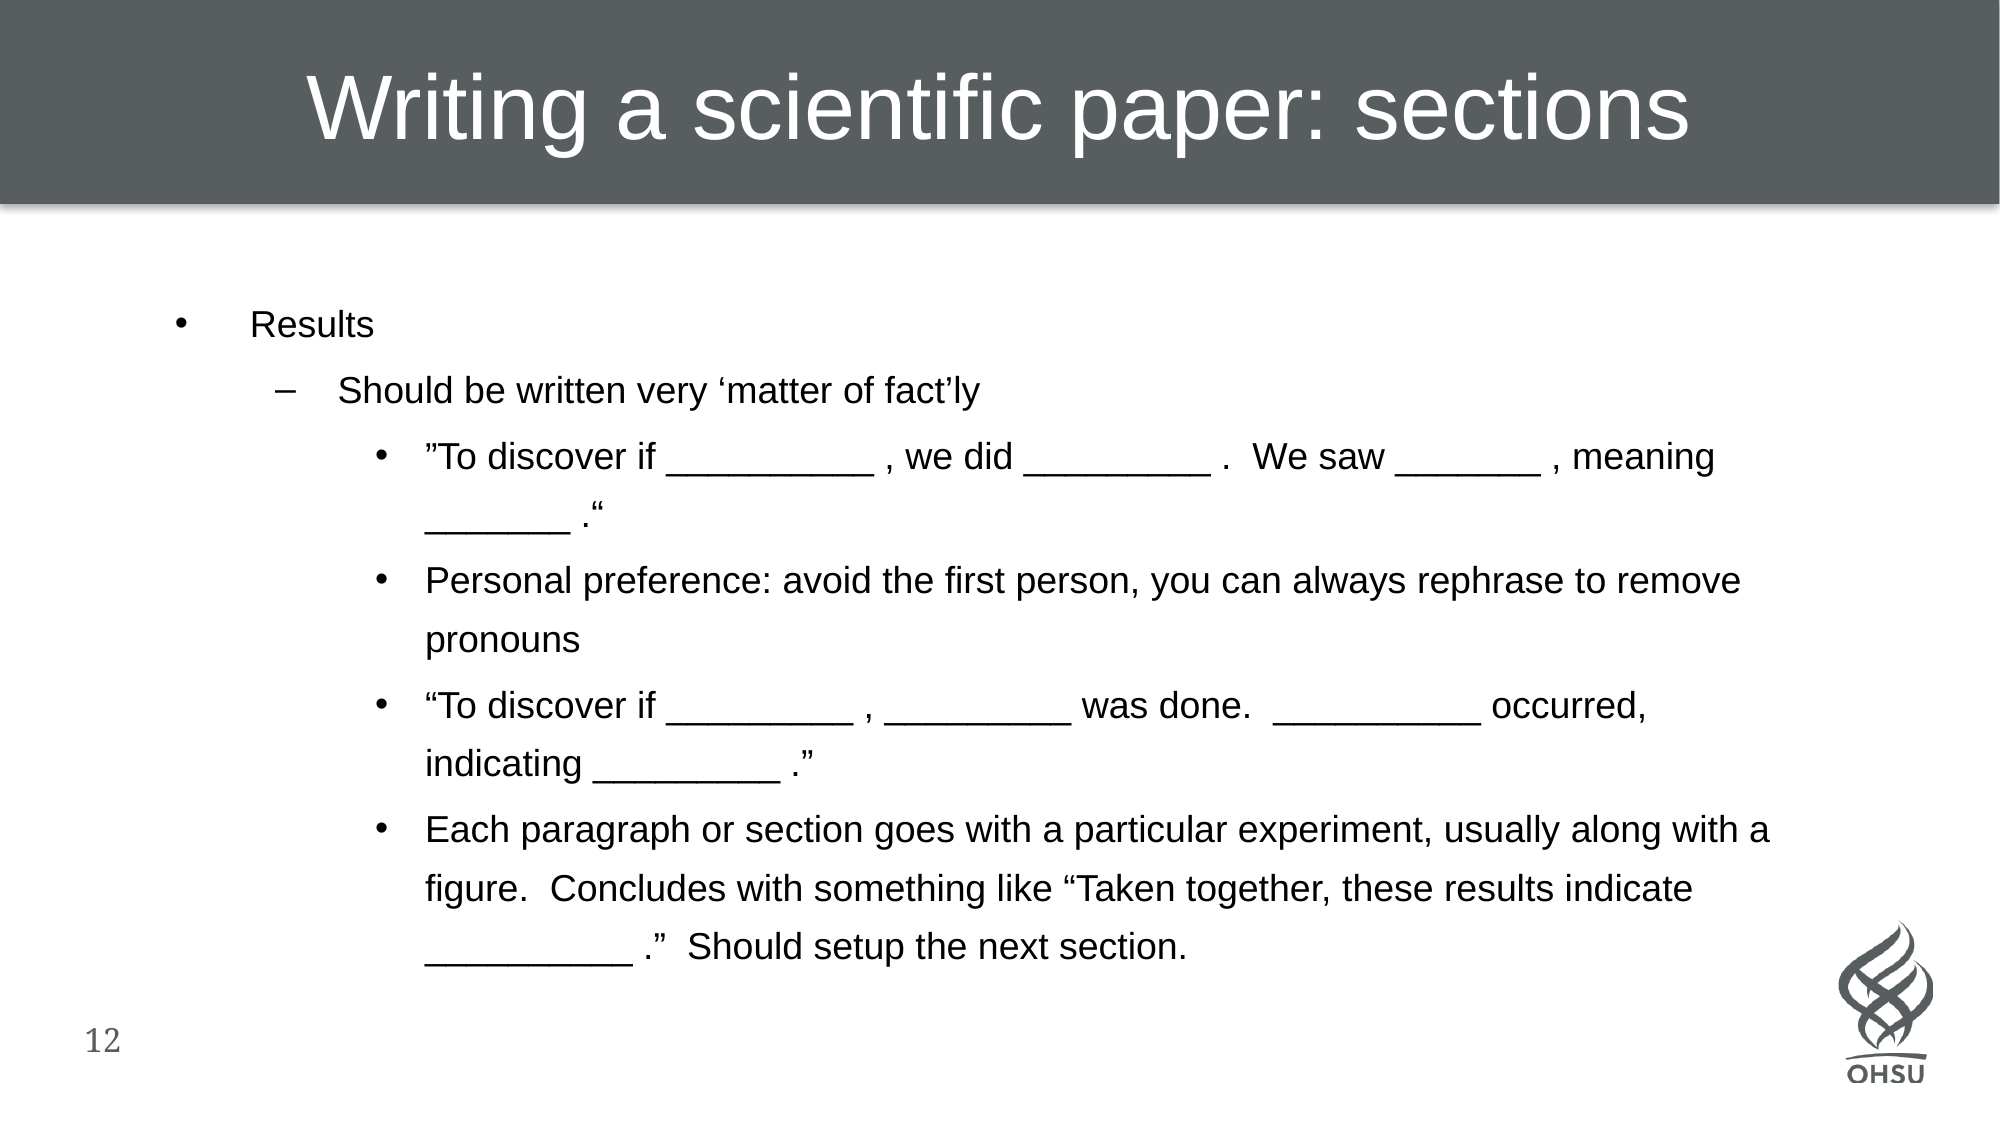

Writing a scientific paper: sections
Results
Should be written very ‘matter of fact’ly
”To discover if __________ , we did _________ .  We saw _______ , meaning _______ .“
Personal preference: avoid the first person, you can always rephrase to remove pronouns
“To discover if _________ , _________ was done.  __________ occurred, indicating _________ .”
Each paragraph or section goes with a particular experiment, usually along with a figure.  Concludes with something like “Taken together, these results indicate __________ .”  Should setup the next section.